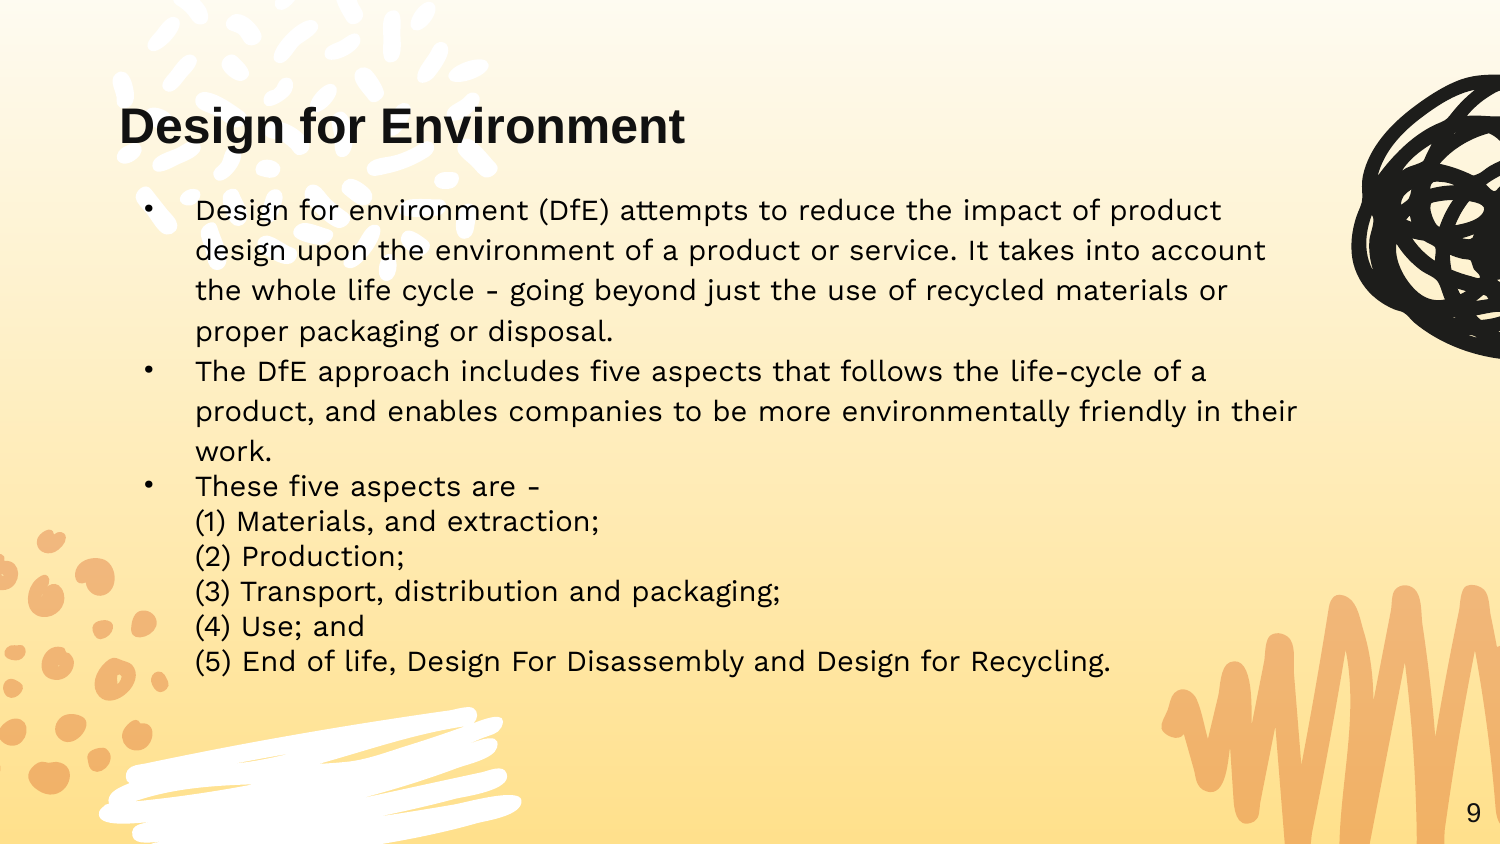

# Design for Environment

Design for environment (DfE) attempts to reduce the impact of product design upon the environment of a product or service. It takes into account the whole life cycle - going beyond just the use of recycled materials or proper packaging or disposal.
The DfE approach includes five aspects that follows the life-cycle of a product, and enables companies to be more environmentally friendly in their work.
These five aspects are -
(1) Materials, and extraction;
(2) Production;
(3) Transport, distribution and packaging;
(4) Use; and
(5) End of life, Design For Disassembly and Design for Recycling.

9